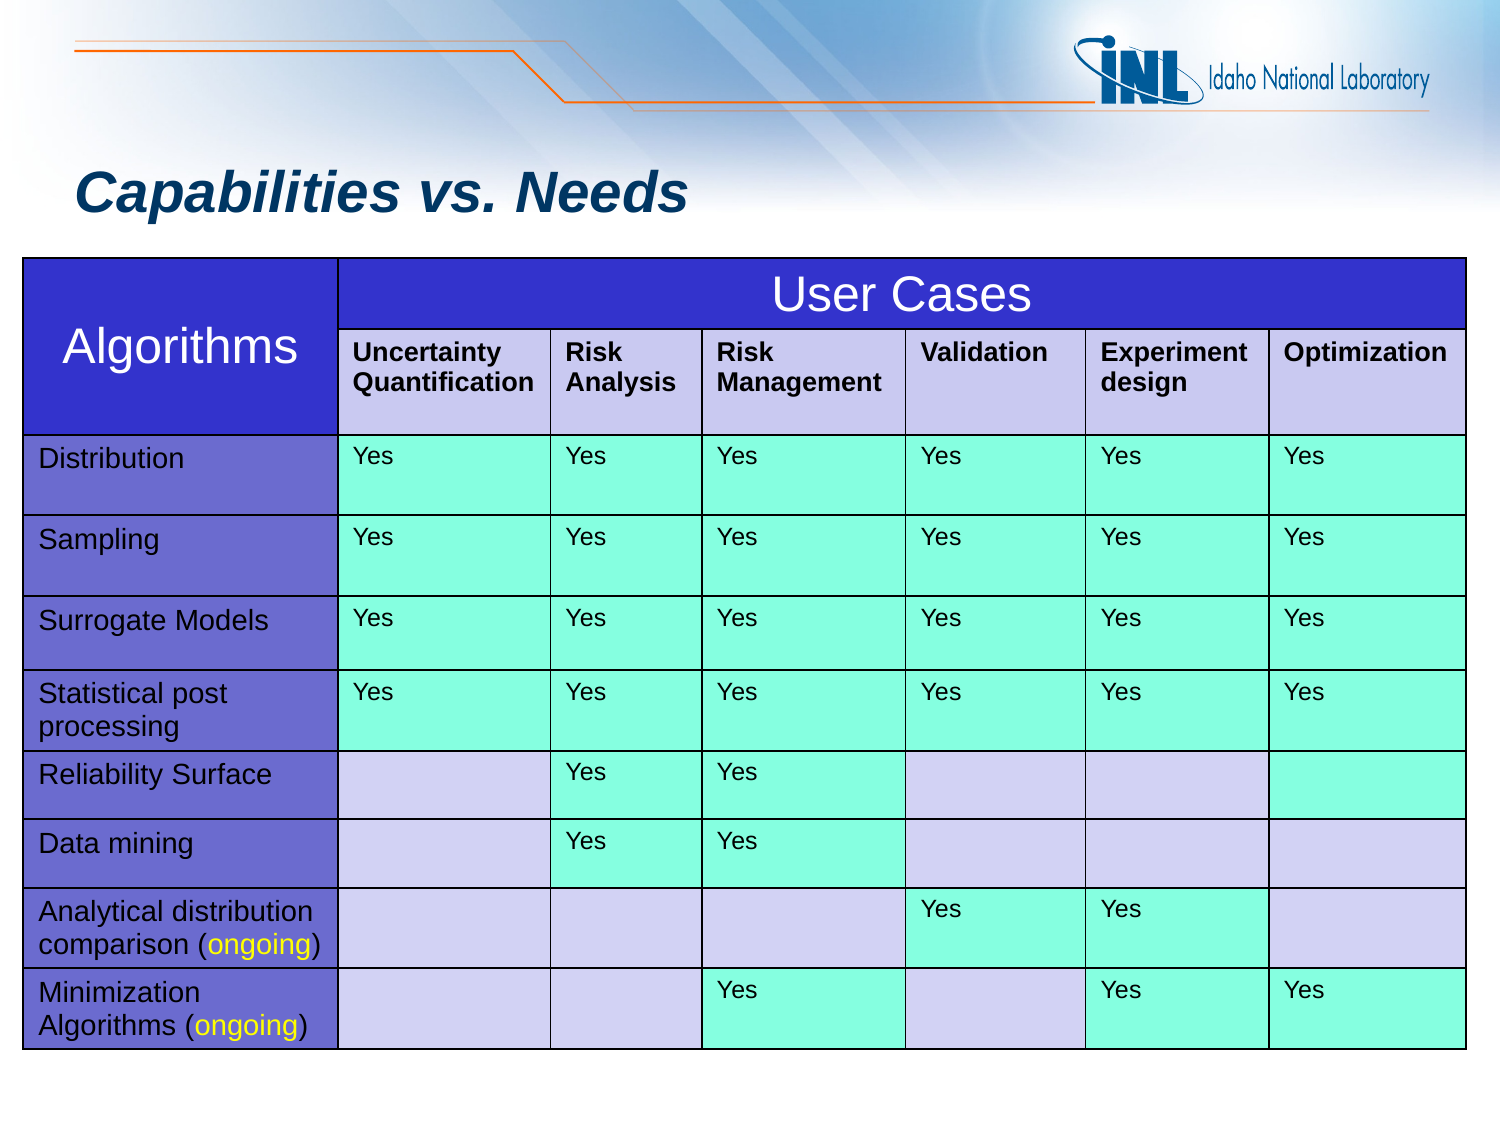

# Capabilities vs. Needs
| Algorithms | User Cases |  |  |  |  |  |
| --- | --- | --- | --- | --- | --- | --- |
|  | Uncertainty Quantification | Risk Analysis | Risk Management | Validation | Experiment design | Optimization |
| Distribution | Yes | Yes | Yes | Yes | Yes | Yes |
| Sampling | Yes | Yes | Yes | Yes | Yes | Yes |
| Surrogate Models | Yes | Yes | Yes | Yes | Yes | Yes |
| Statistical post processing | Yes | Yes | Yes | Yes | Yes | Yes |
| Reliability Surface |  | Yes | Yes |  |  |  |
| Data mining |  | Yes | Yes |  |  |  |
| Analytical distribution comparison (ongoing) |  |  |  | Yes | Yes |  |
| Minimization Algorithms (ongoing) |  |  | Yes |  | Yes | Yes |